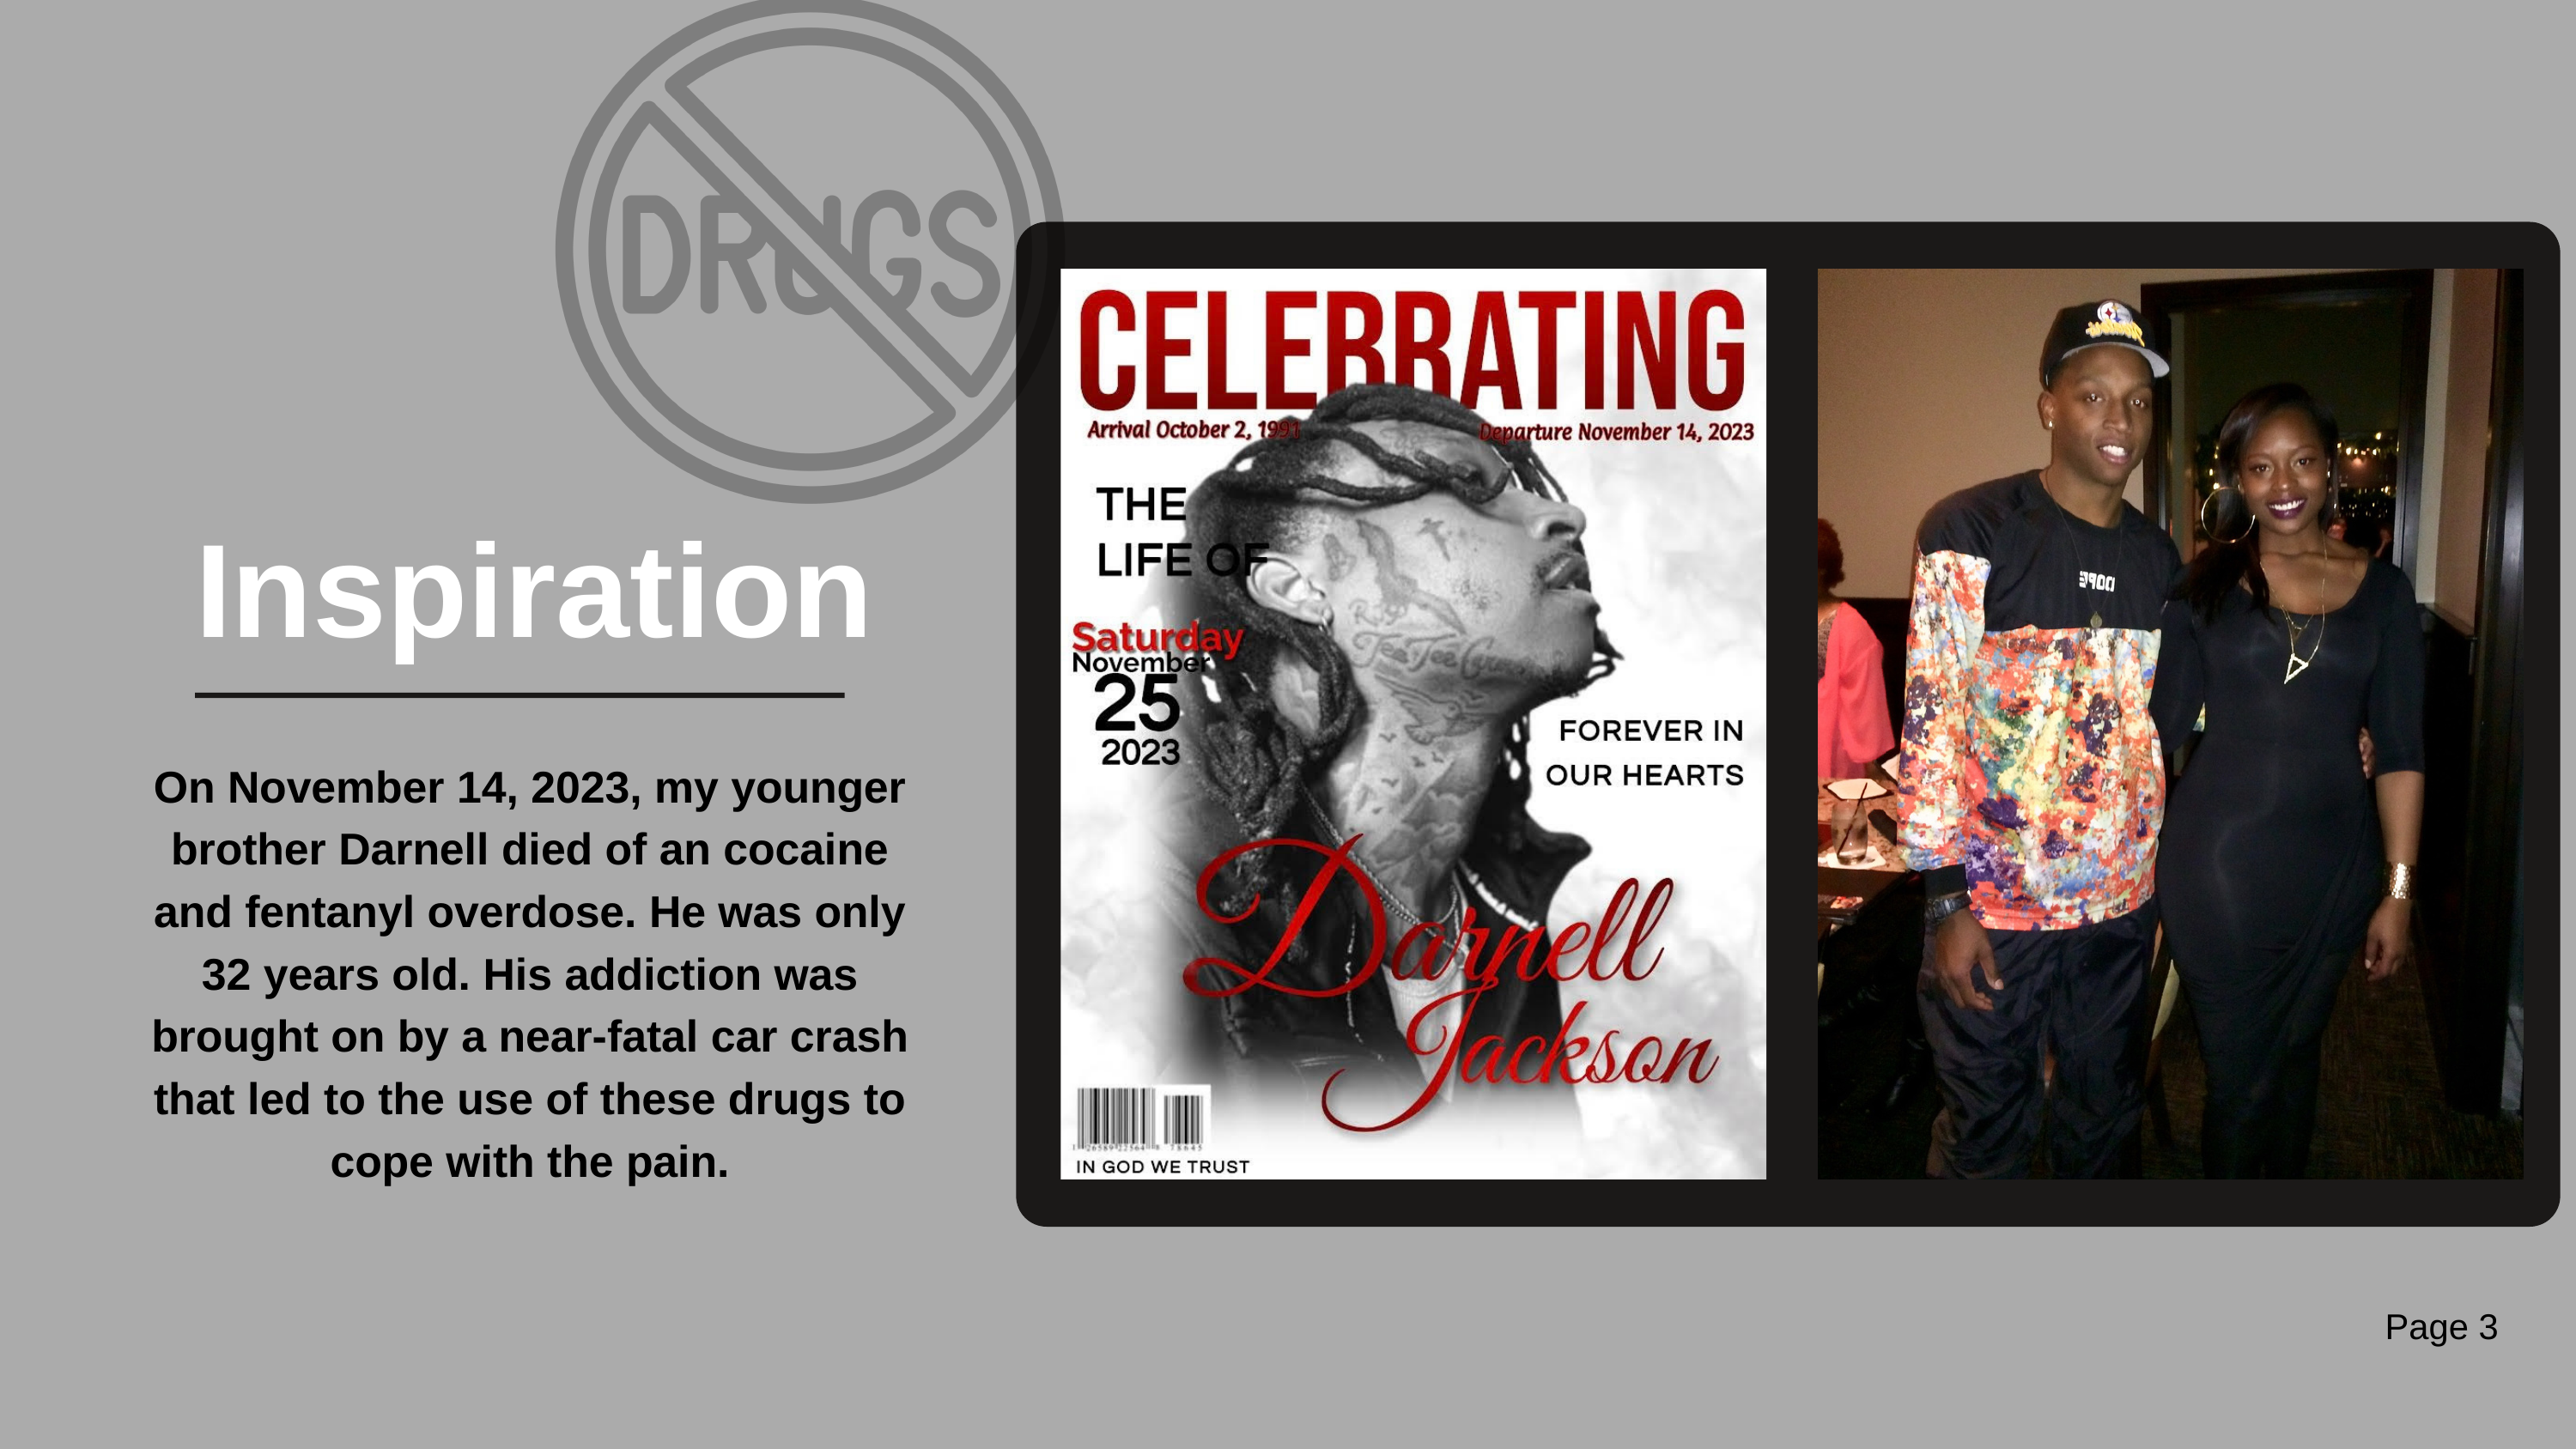

Inspiration

On November 14, 2023, my younger brother Darnell died of an cocaine and fentanyl overdose. He was only 32 years old. His addiction was brought on by a near-fatal car crash that led to the use of these drugs to cope with the pain.
Page 3